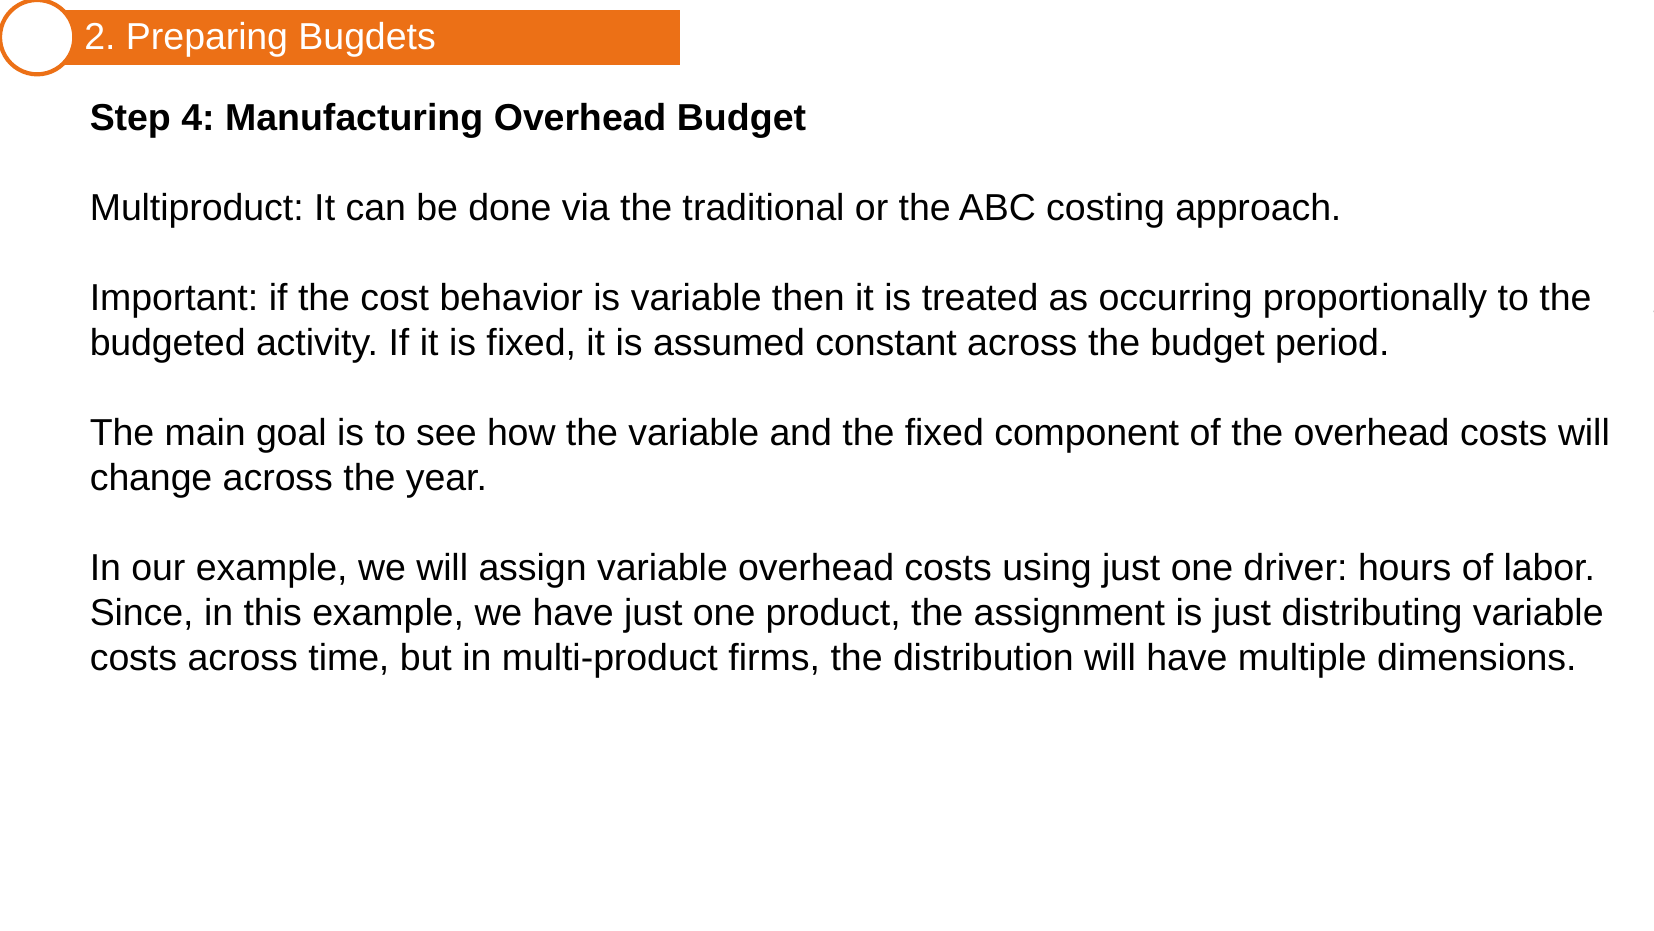

2. Preparing Bugdets

1. Master Budget
Step 4: Manufacturing Overhead Budget

Multiproduct: It can be done via the traditional or the ABC costing approach.

Important: if the cost behavior is variable then it is treated as occurring proportionally to the budgeted activity. If it is fixed, it is assumed constant across the budget period.

The main goal is to see how the variable and the fixed component of the overhead costs will change across the year.

In our example, we will assign variable overhead costs using just one driver: hours of labor.
Since, in this example, we have just one product, the assignment is just distributing variable costs across time, but in multi-product firms, the distribution will have multiple dimensions.

3. Budget Control